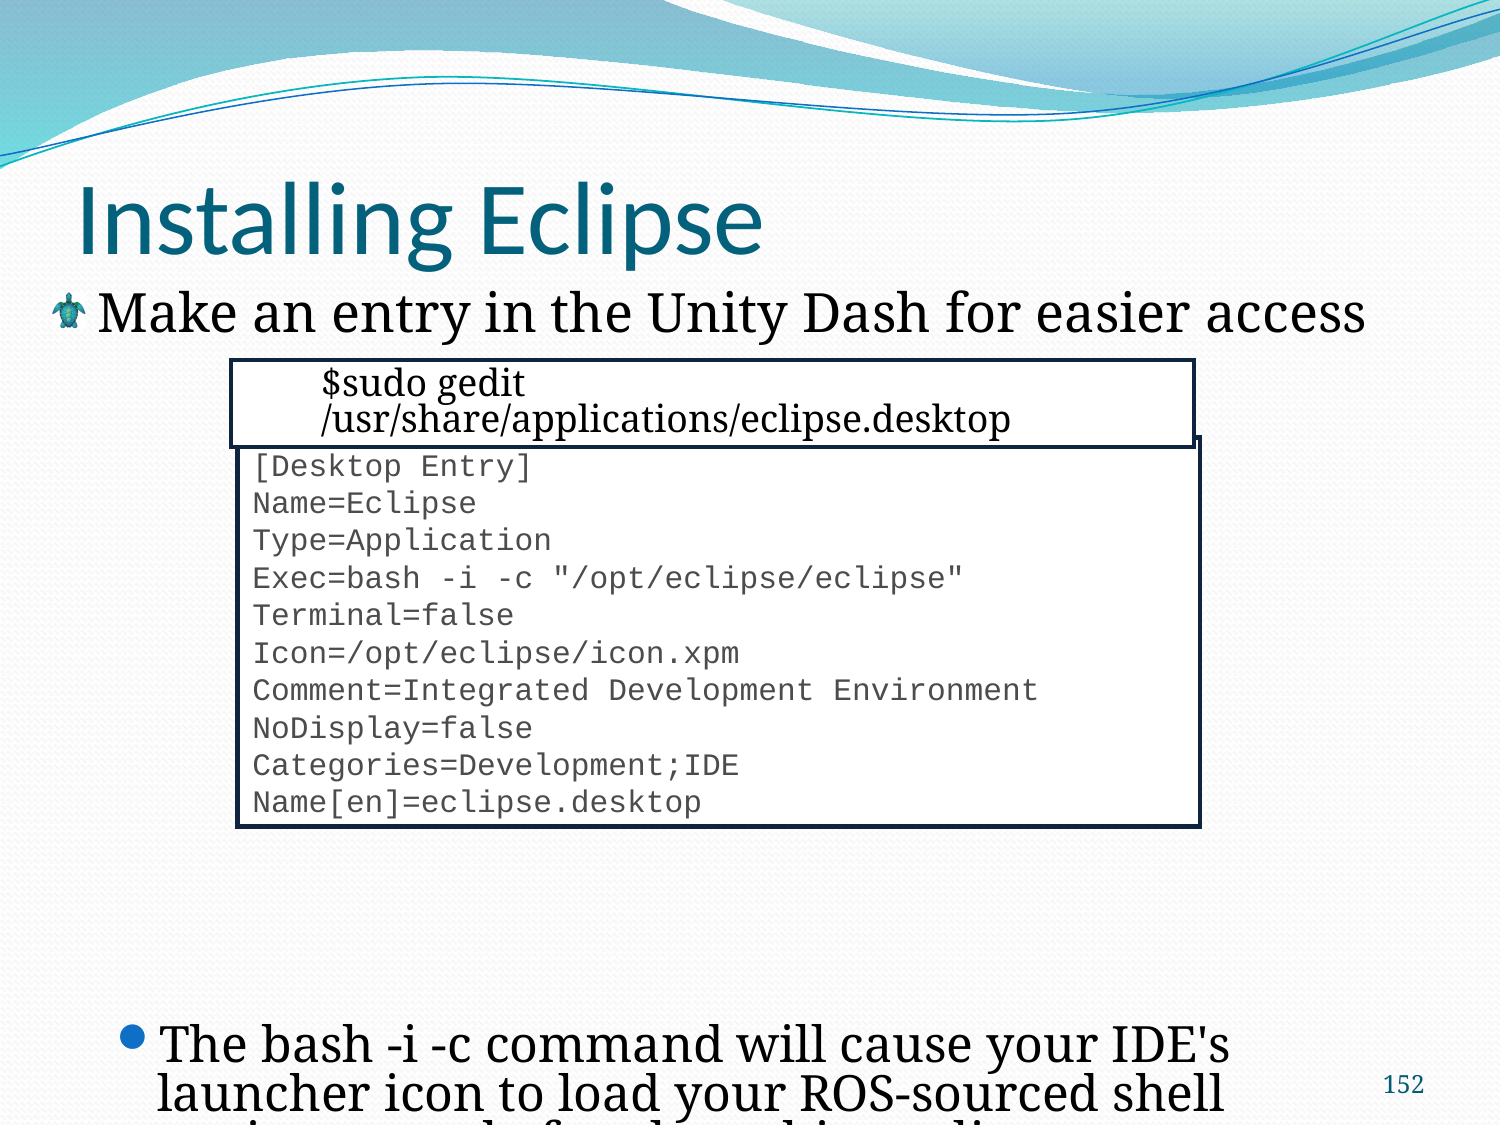

Installing Eclipse
Make an entry in the Unity Dash for easier access

The bash -i -c command will cause your IDE's launcher icon to load your ROS-sourced shell environment before launching eclipse

$sudo gedit /usr/share/applications/eclipse.desktop
[Desktop Entry]
Name=Eclipse
Type=Application
Exec=bash -i -c "/opt/eclipse/eclipse"
Terminal=false
Icon=/opt/eclipse/icon.xpm
Comment=Integrated Development Environment
NoDisplay=false
Categories=Development;IDE
Name[en]=eclipse.desktop
152